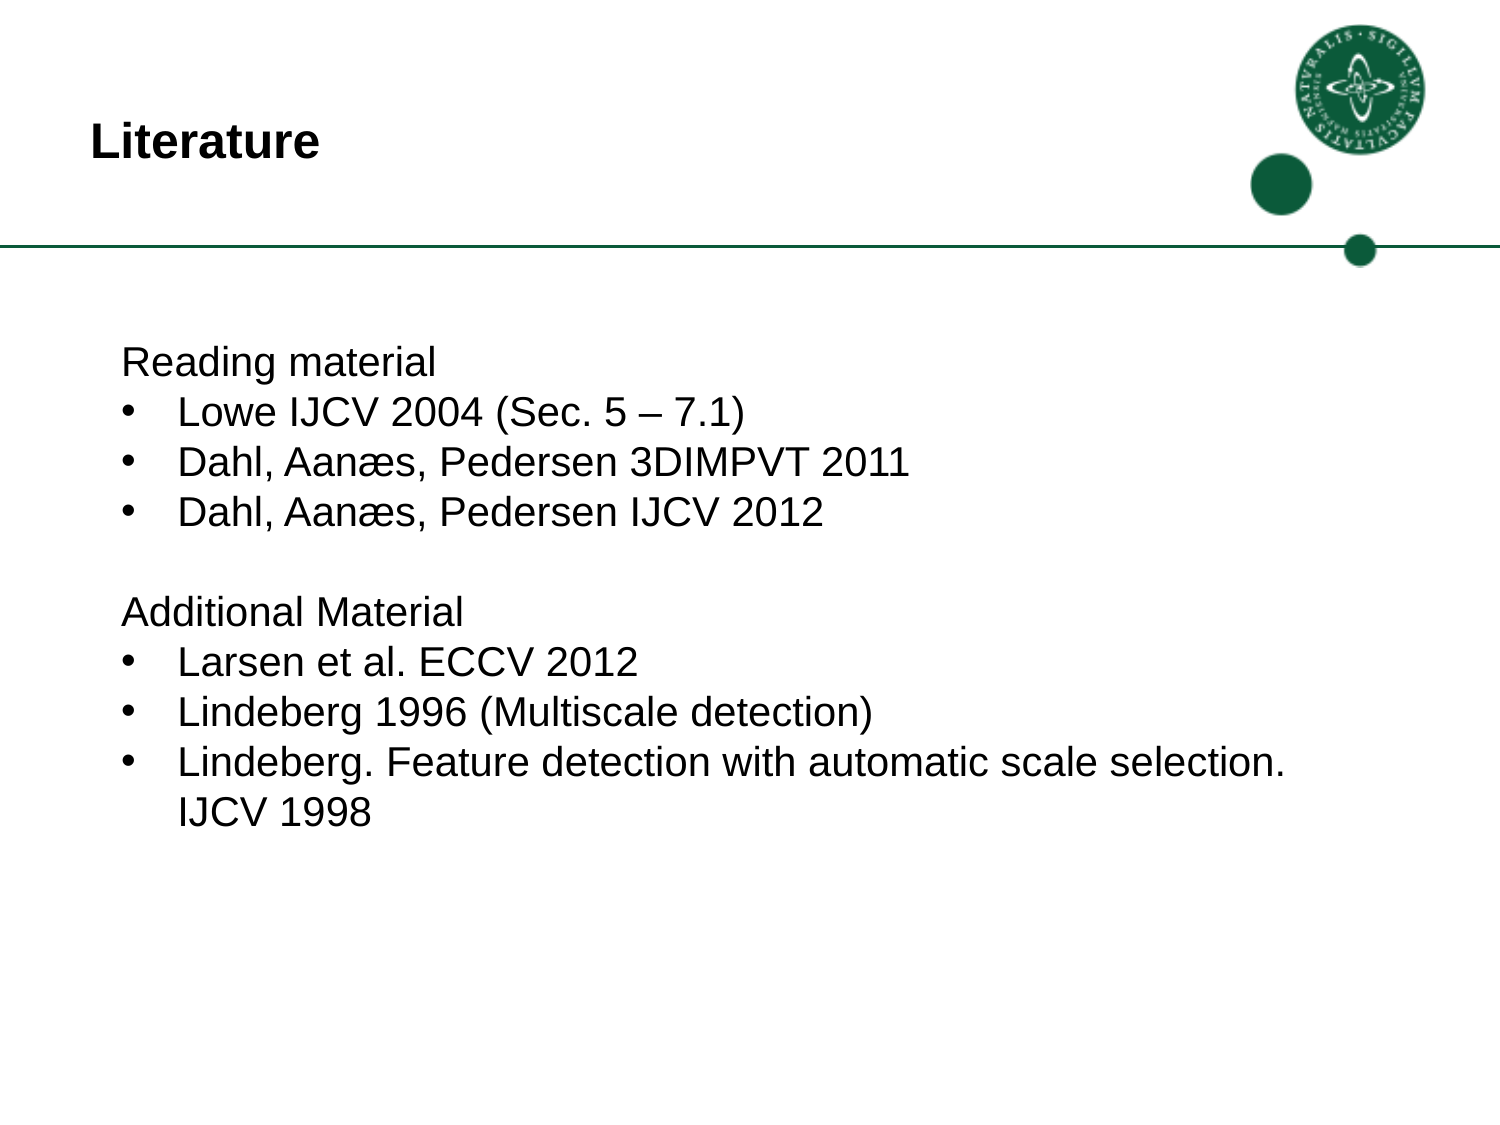

# Literature
Reading material
Lowe IJCV 2004 (Sec. 5 – 7.1)
Dahl, Aanæs, Pedersen 3DIMPVT 2011
Dahl, Aanæs, Pedersen IJCV 2012

Additional Material
Larsen et al. ECCV 2012
Lindeberg 1996 (Multiscale detection)
Lindeberg. Feature detection with automatic scale selection. IJCV 1998